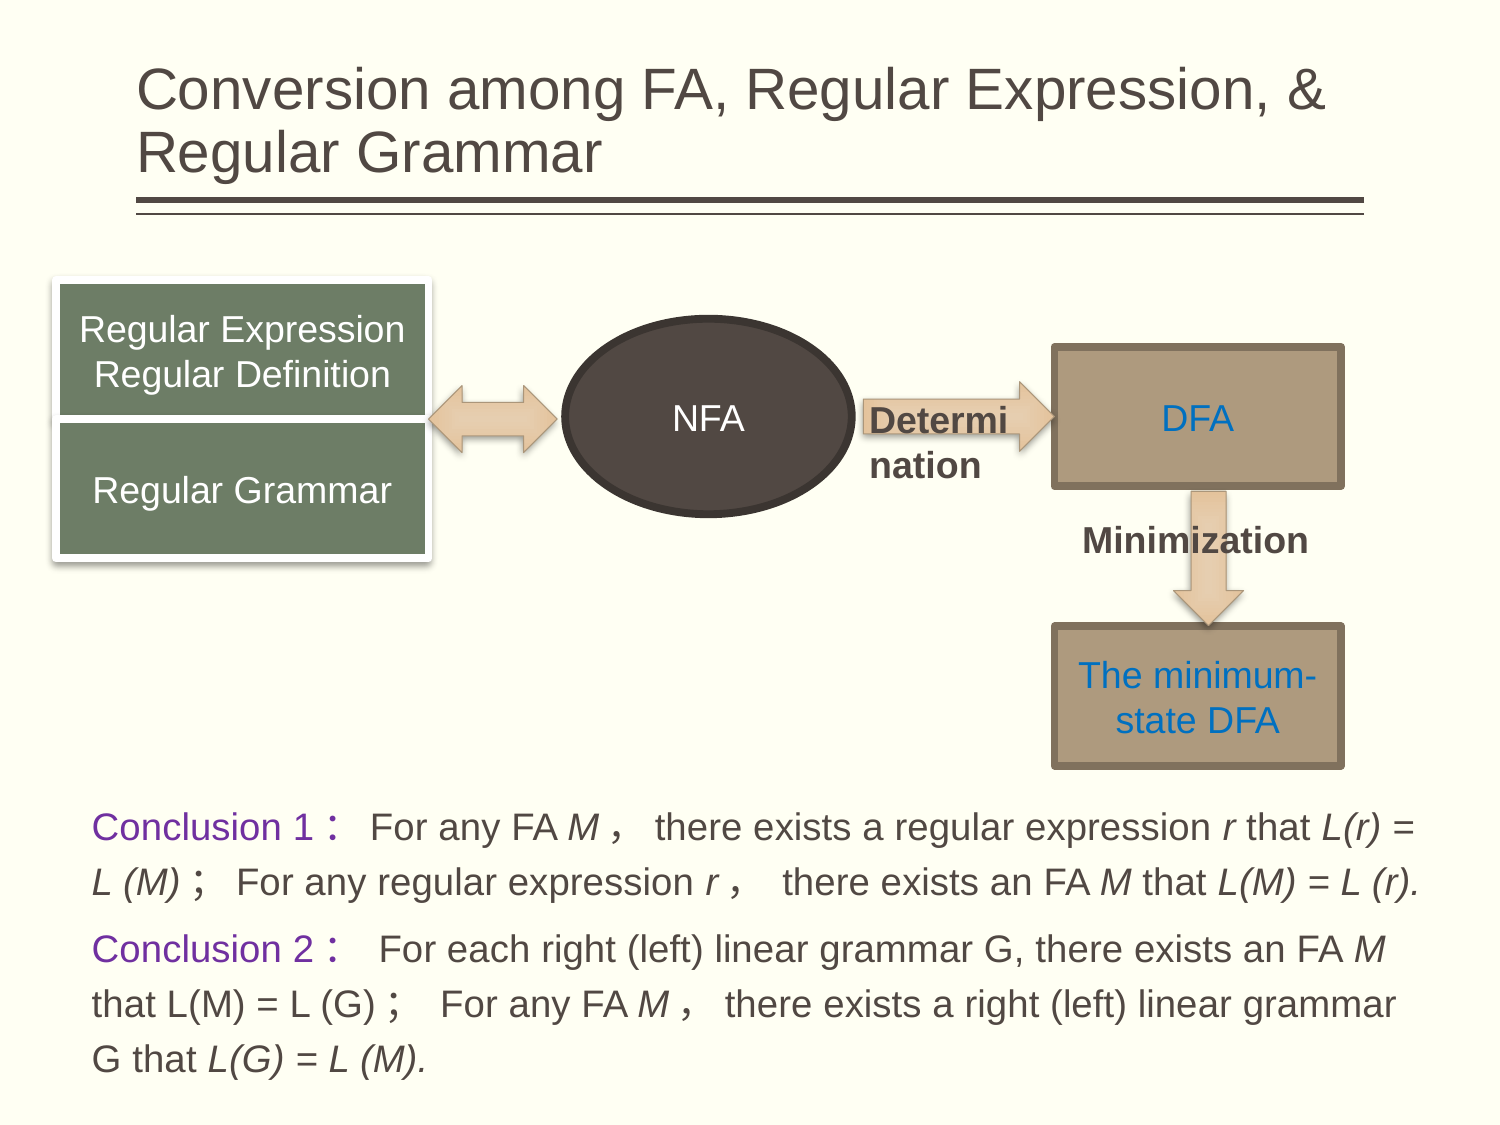

# Conversion among FA, Regular Expression, & Regular Grammar
Regular Expression
Regular Definition
NFA
DFA

Determination

Regular Grammar
Minimization

The minimum-state DFA
Conclusion 1：For any FA M，there exists a regular expression r that L(r) = L (M)；For any regular expression r， there exists an FA M that L(M) = L (r).
Conclusion 2： For each right (left) linear grammar G, there exists an FA M that L(M) = L (G)； For any FA M，there exists a right (left) linear grammar G that L(G) = L (M).